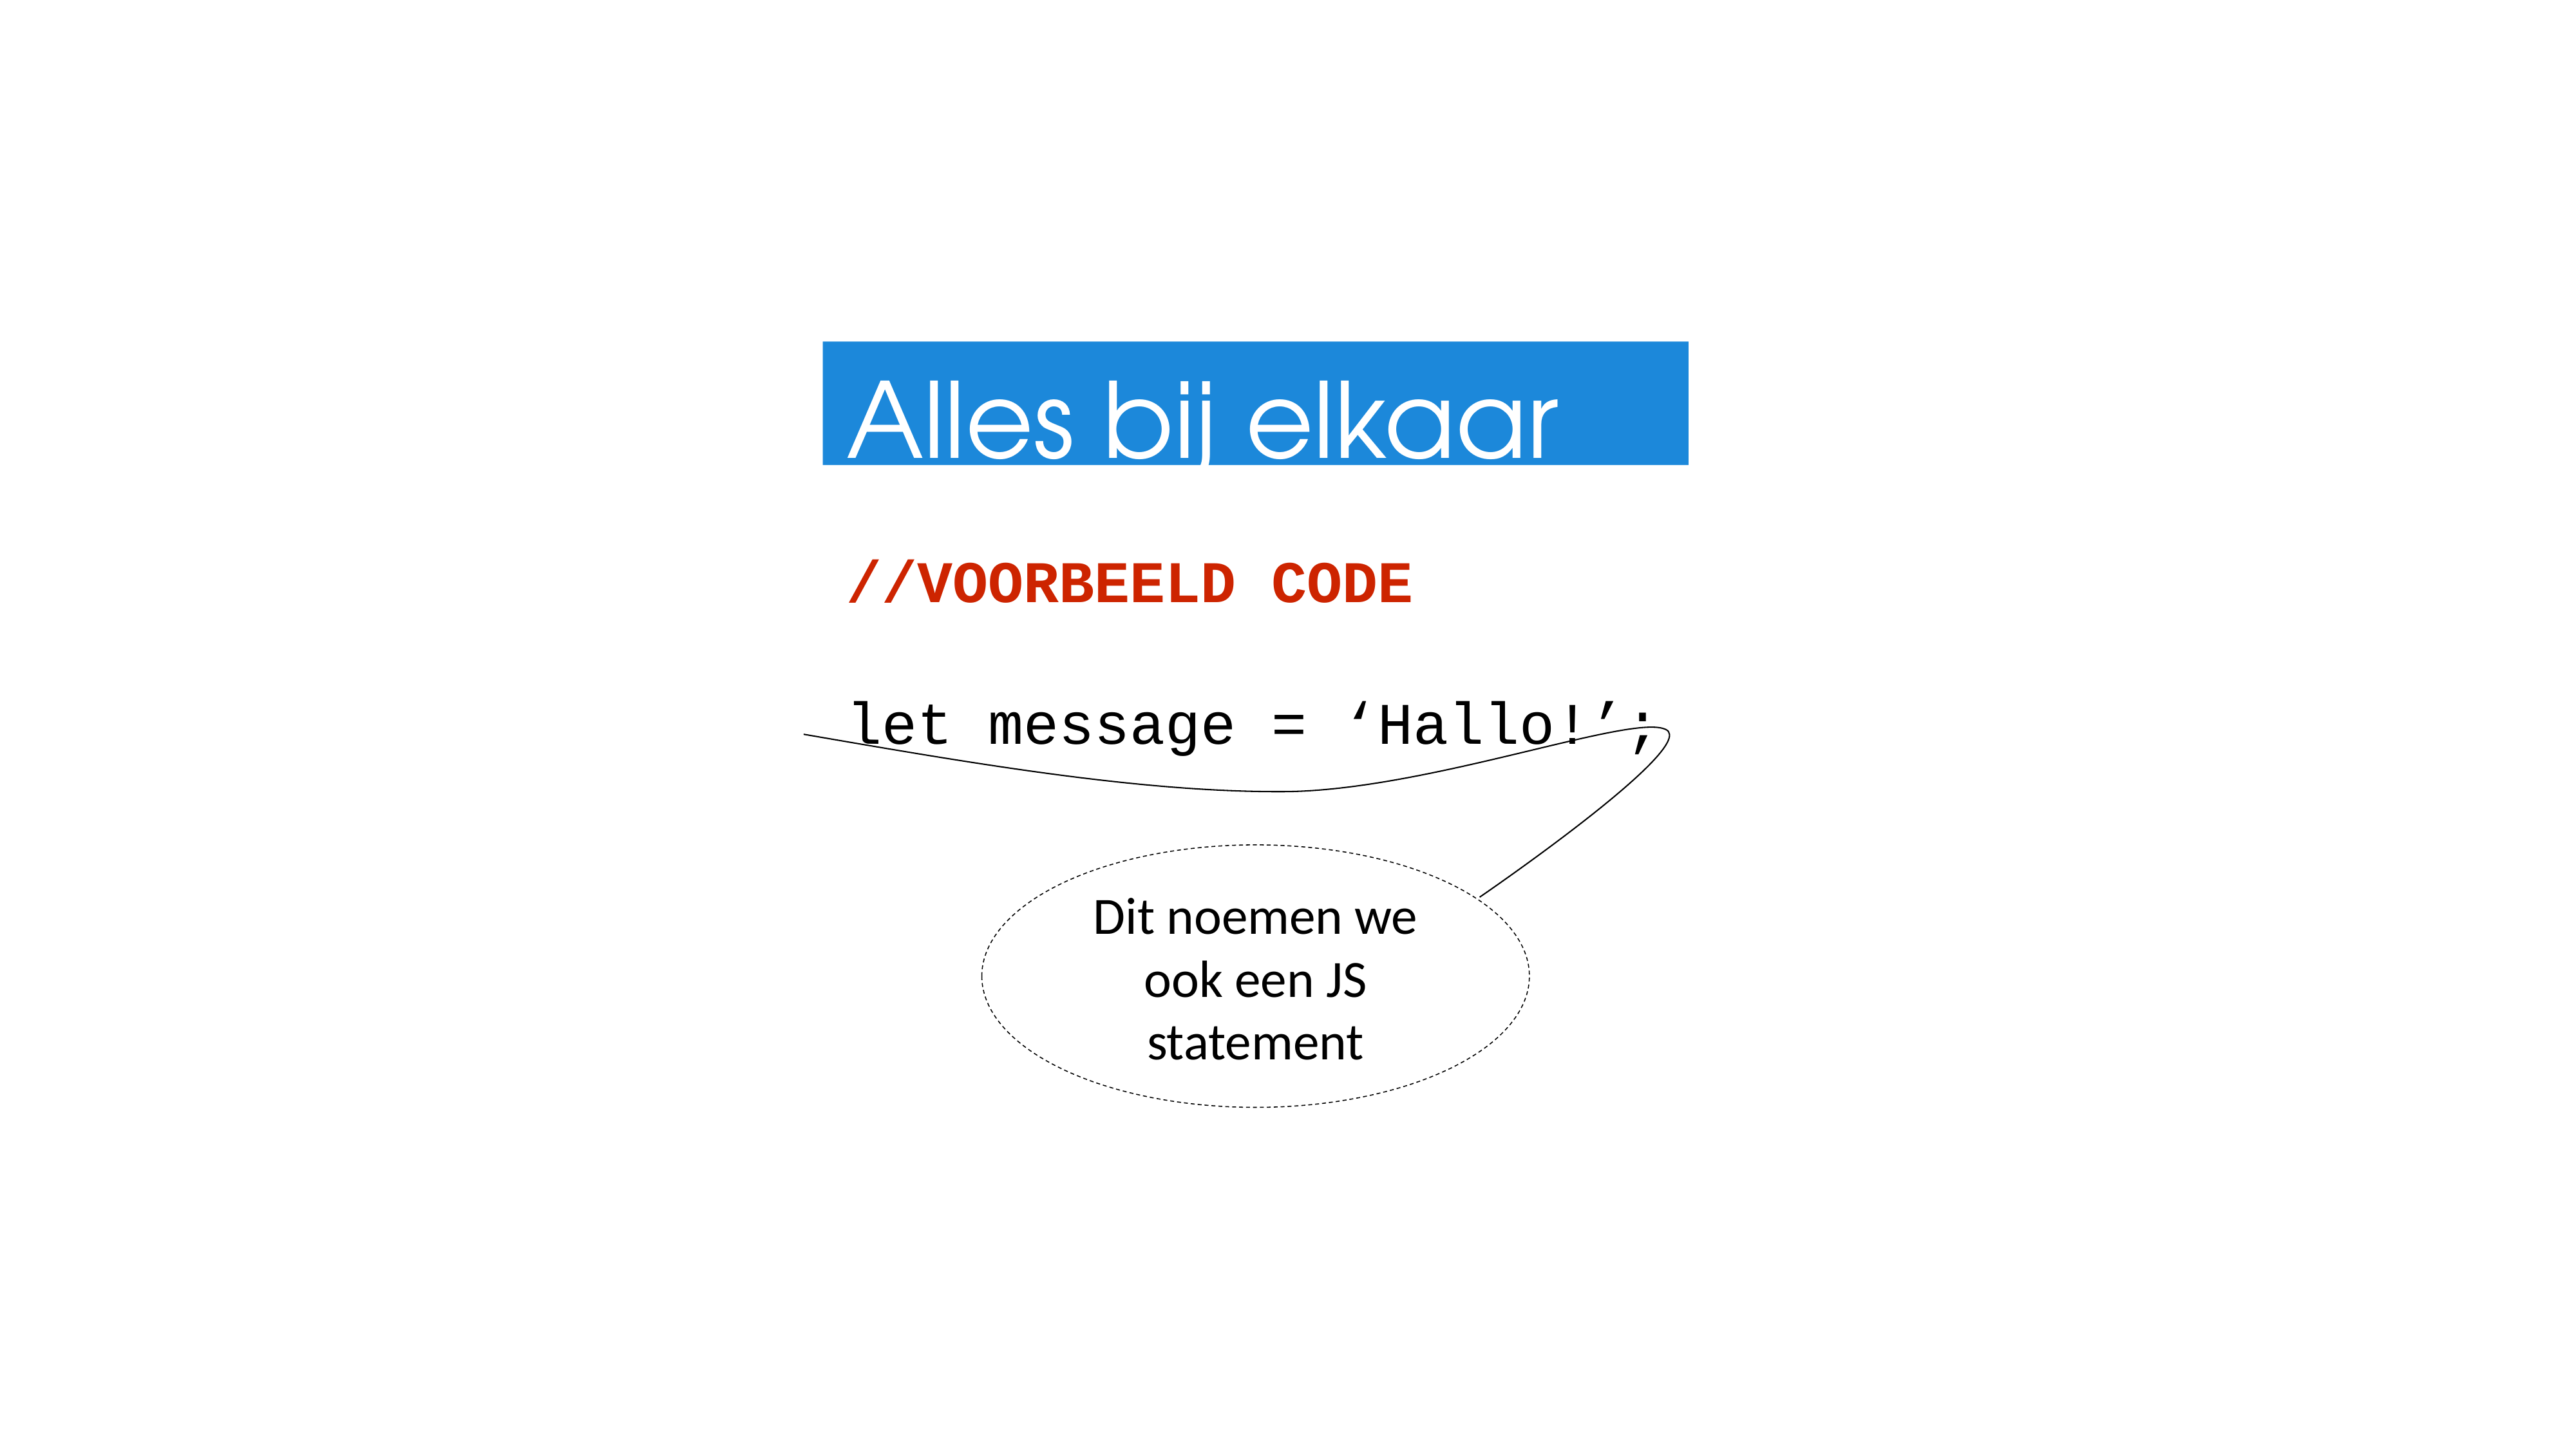

Alles bij elkaar
//VOORBEELD CODE

let message = ‘Hallo!’;

Dit noemen we ook een JS statement